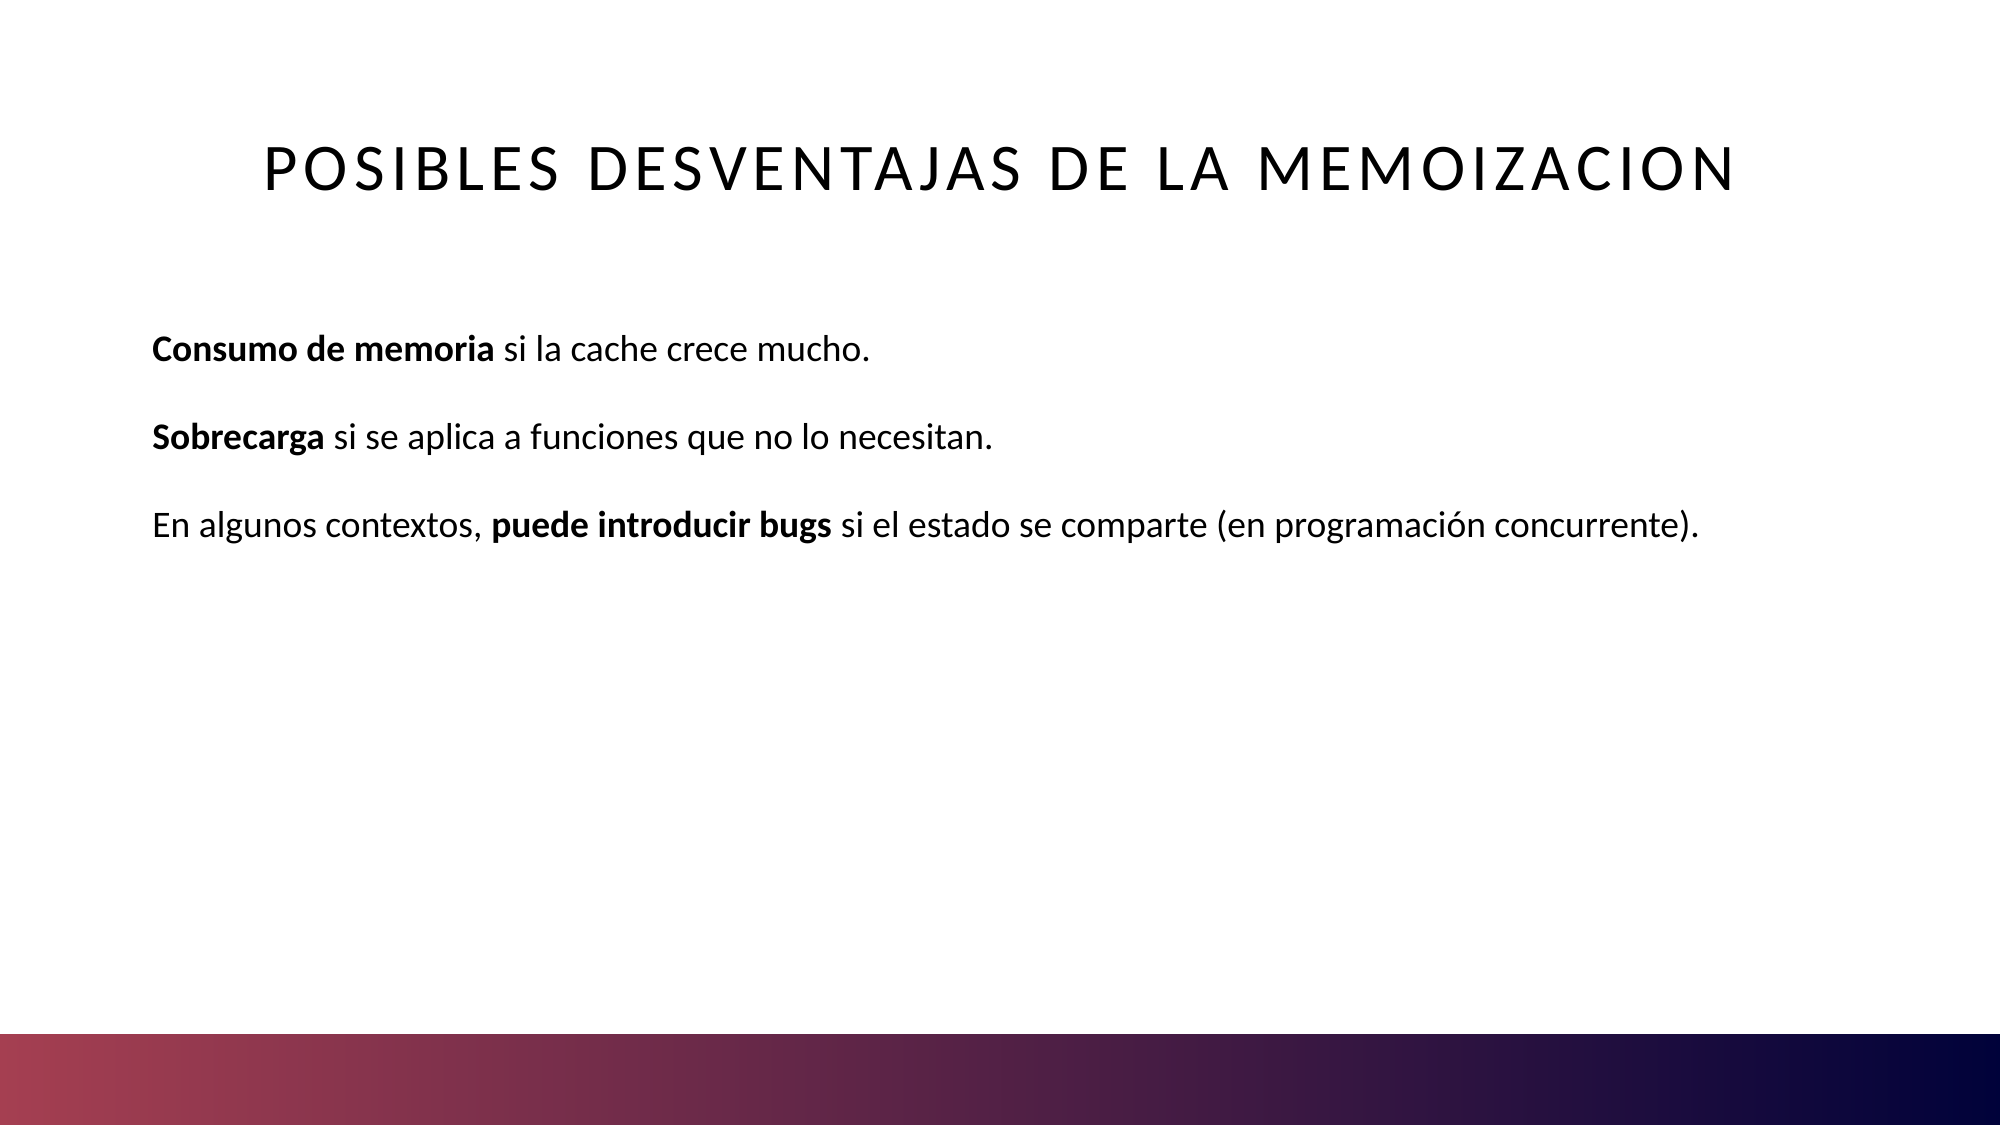

# Posibles Desventajas de la memoizacion
Consumo de memoria si la cache crece mucho.
Sobrecarga si se aplica a funciones que no lo necesitan.
En algunos contextos, puede introducir bugs si el estado se comparte (en programación concurrente).